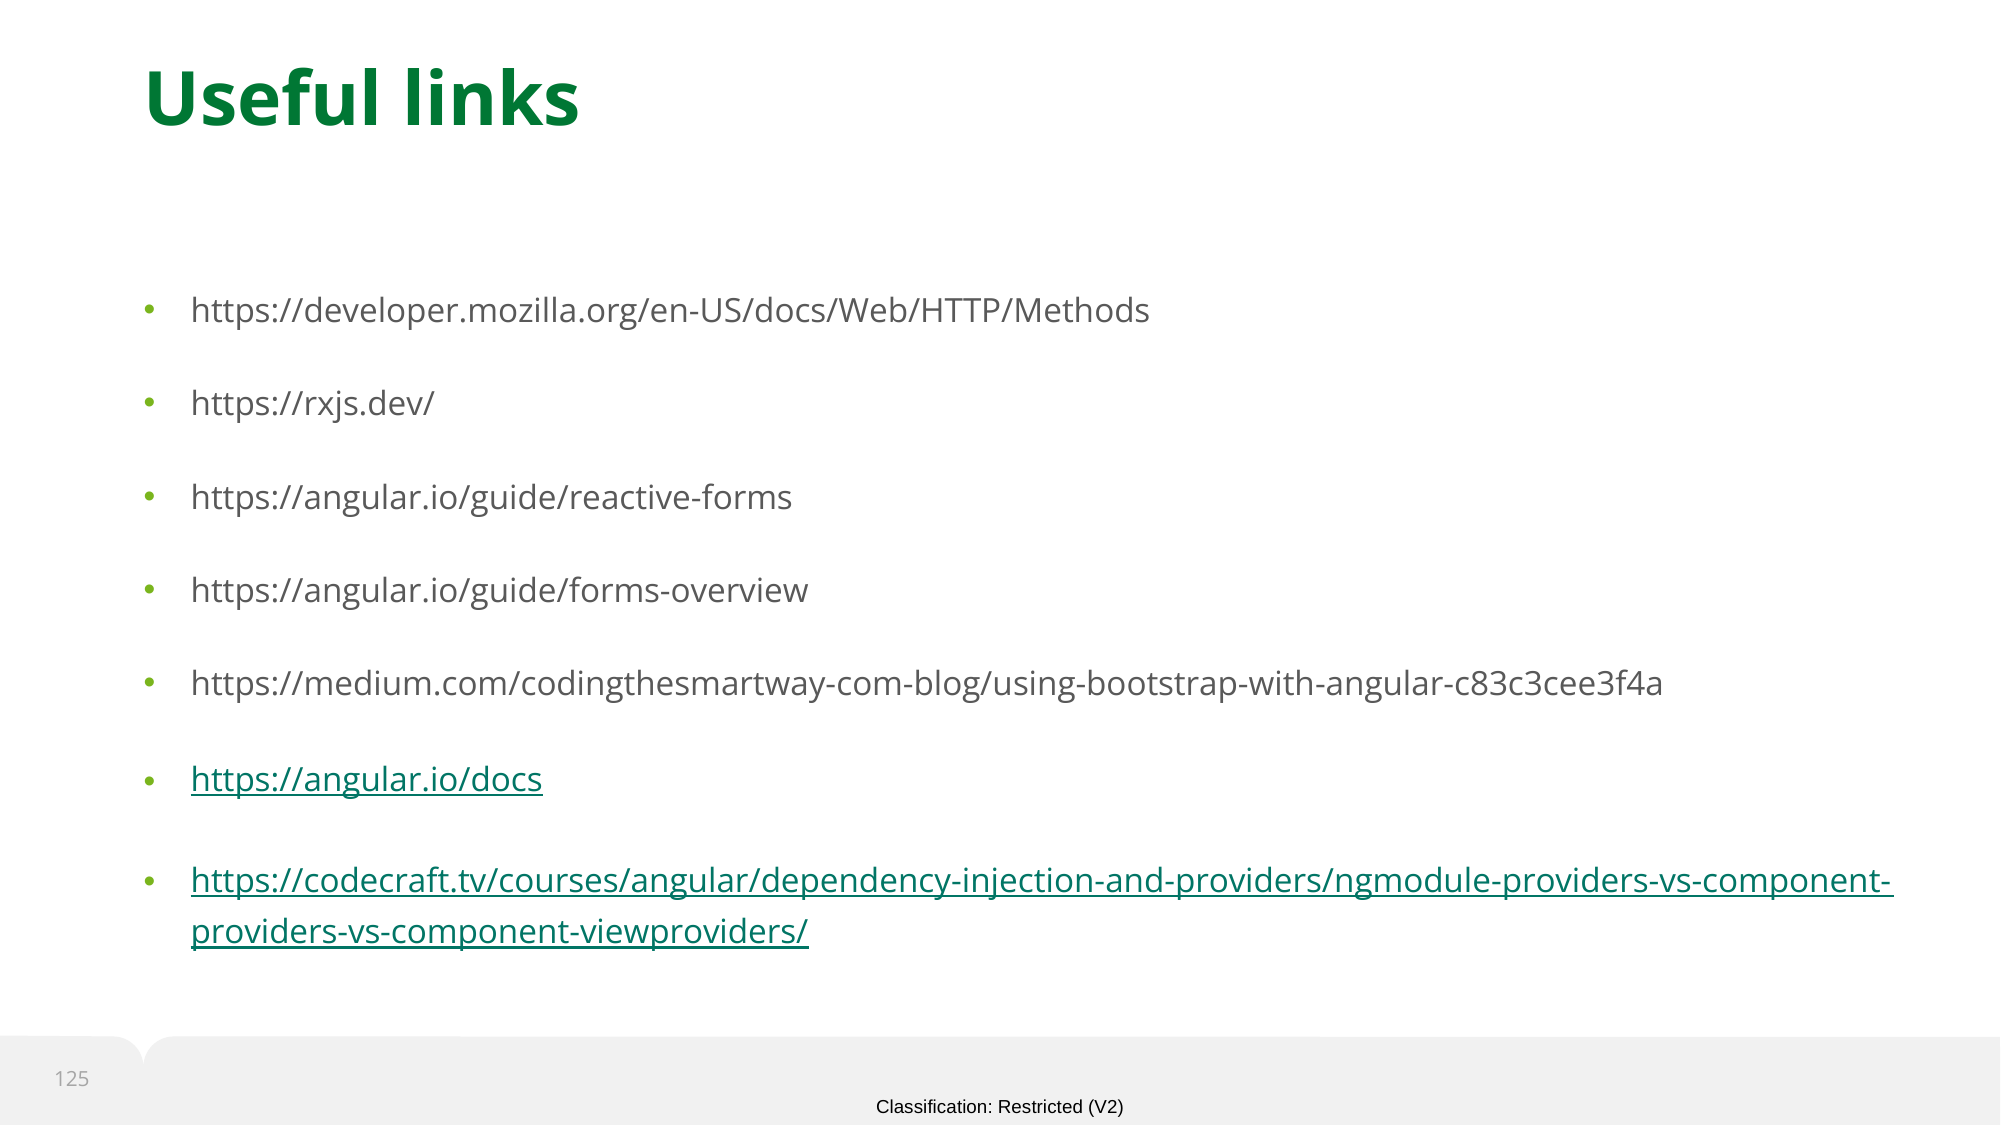

# Useful links
https://developer.mozilla.org/en-US/docs/Web/HTTP/Methods
https://rxjs.dev/
https://angular.io/guide/reactive-forms
https://angular.io/guide/forms-overview
https://medium.com/codingthesmartway-com-blog/using-bootstrap-with-angular-c83c3cee3f4a
https://angular.io/docs
https://codecraft.tv/courses/angular/dependency-injection-and-providers/ngmodule-providers-vs-component-providers-vs-component-viewproviders/
125